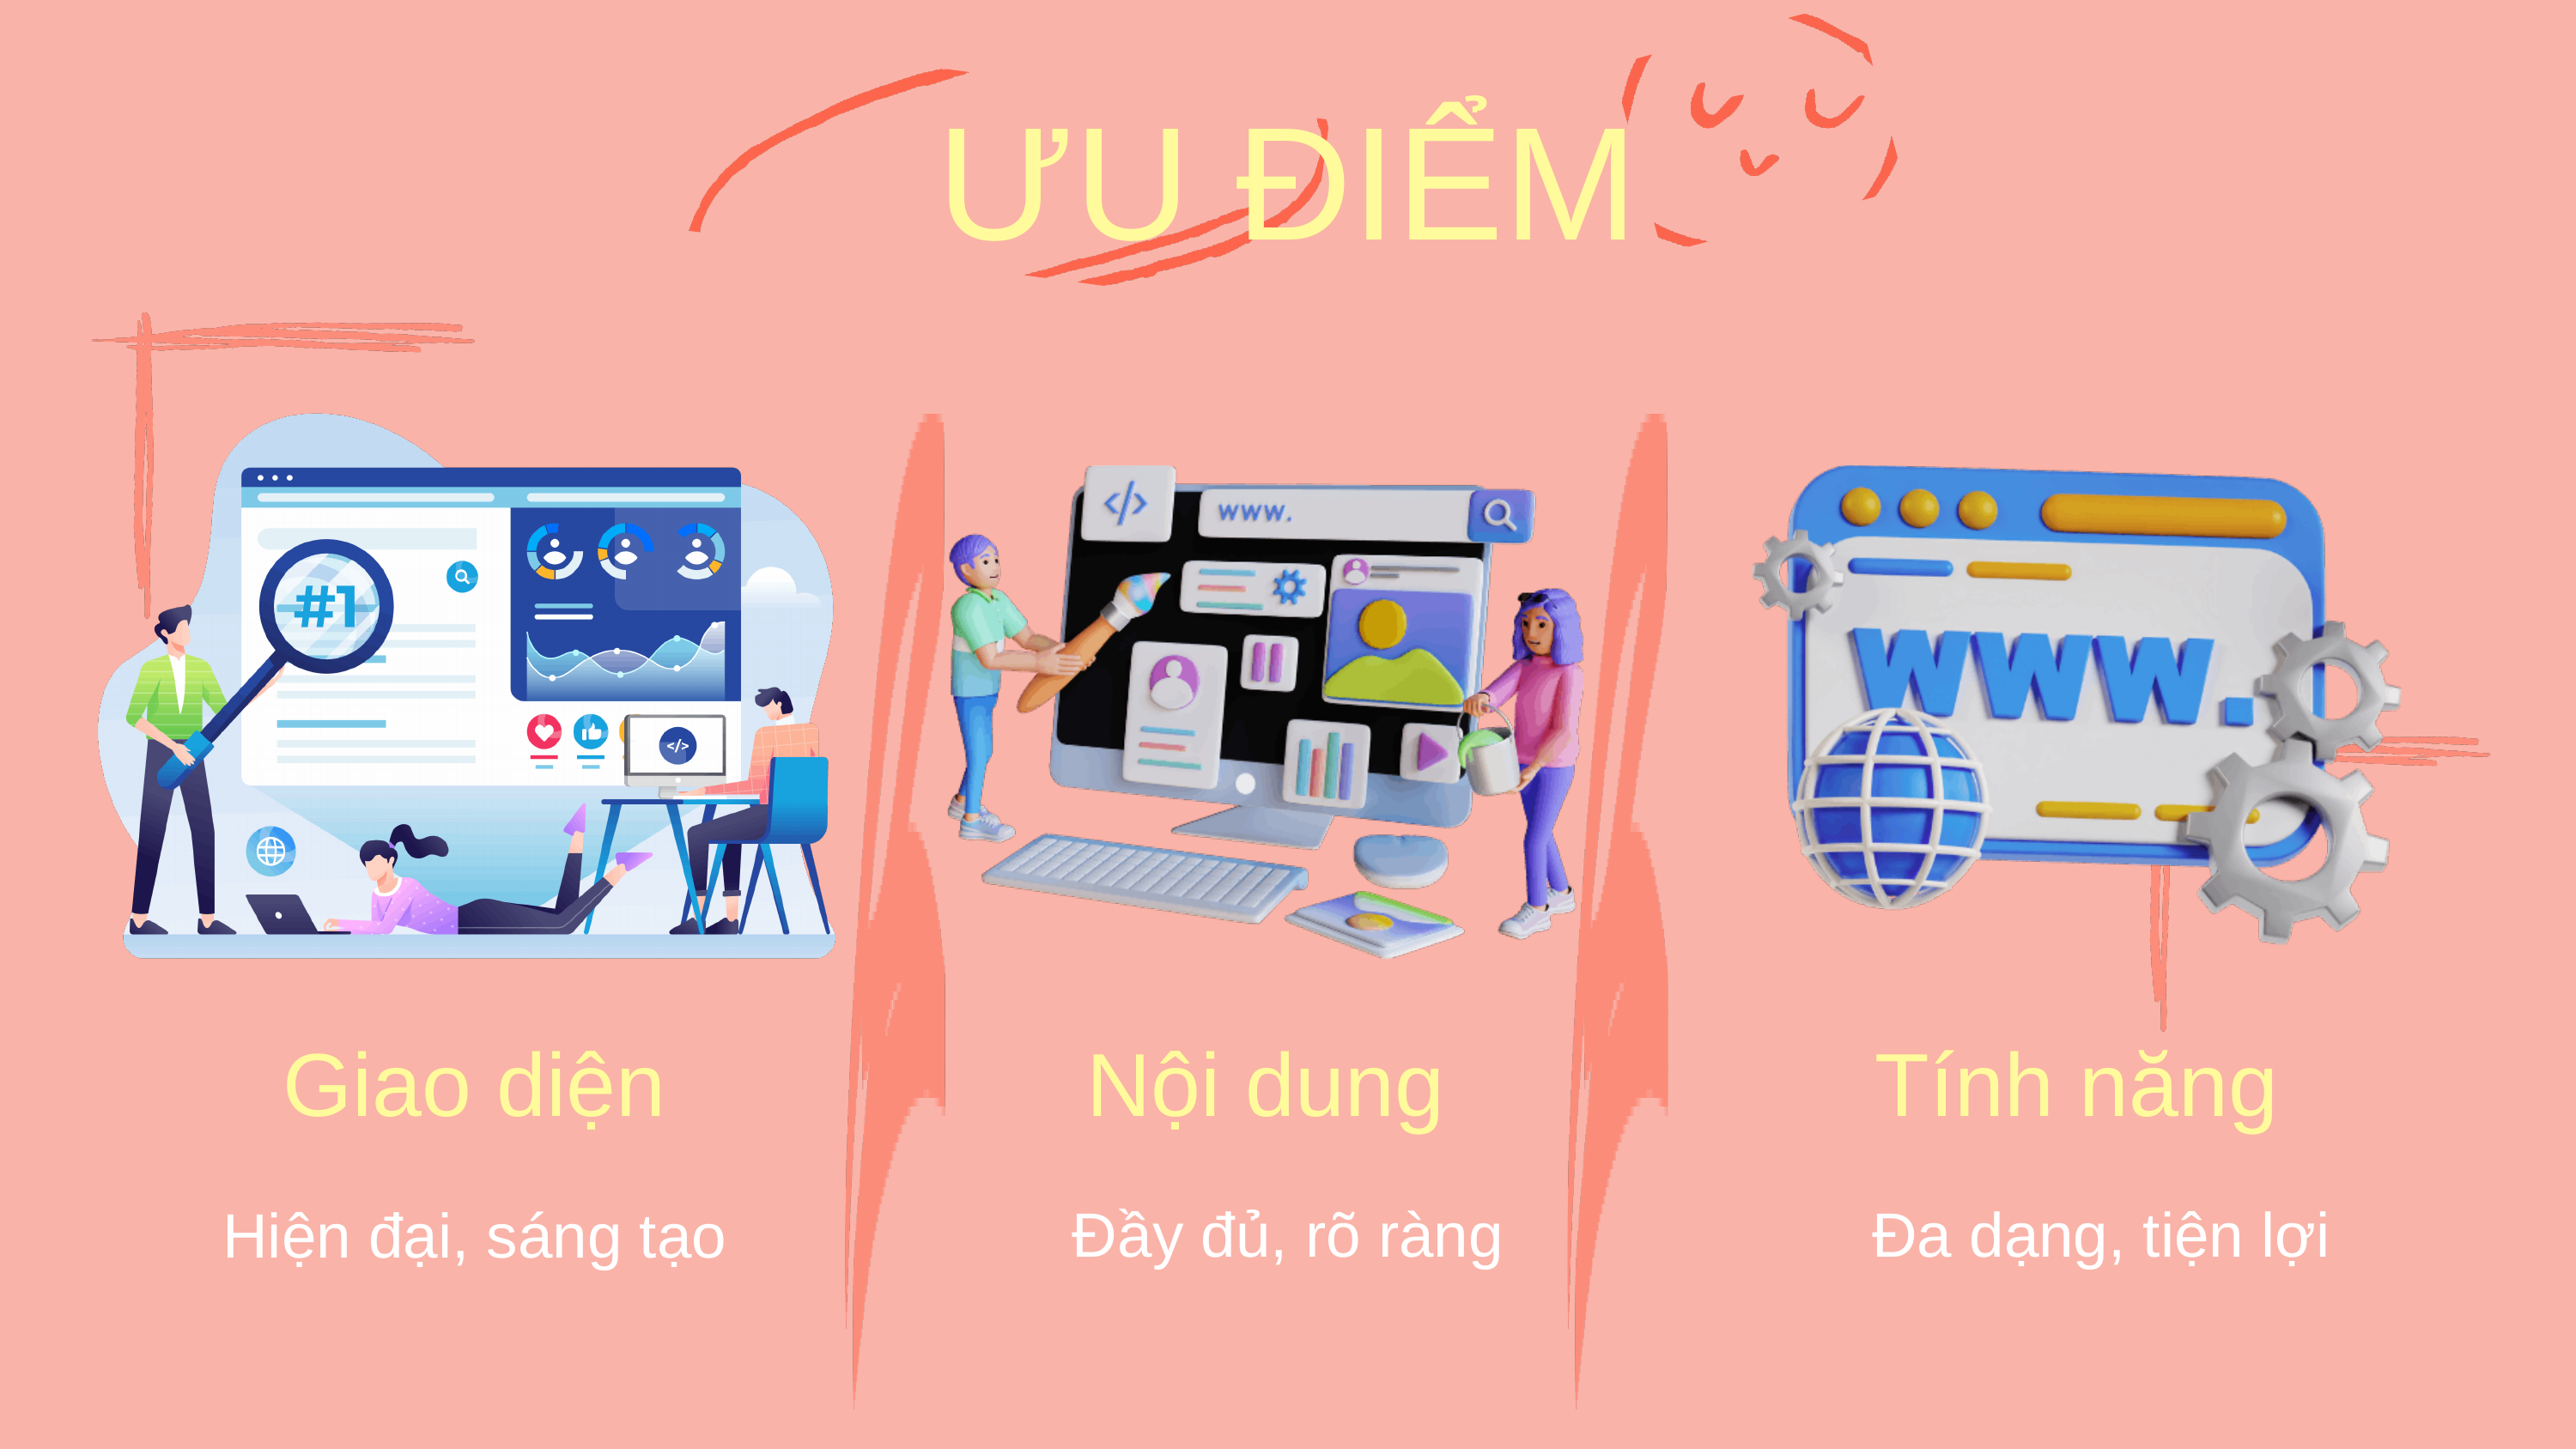

ƯU ĐIỂM

Giao diện
Nội dung
Tính năng
Đa dạng, tiện lợi
Đầy đủ, rõ ràng
Hiện đại, sáng tạo